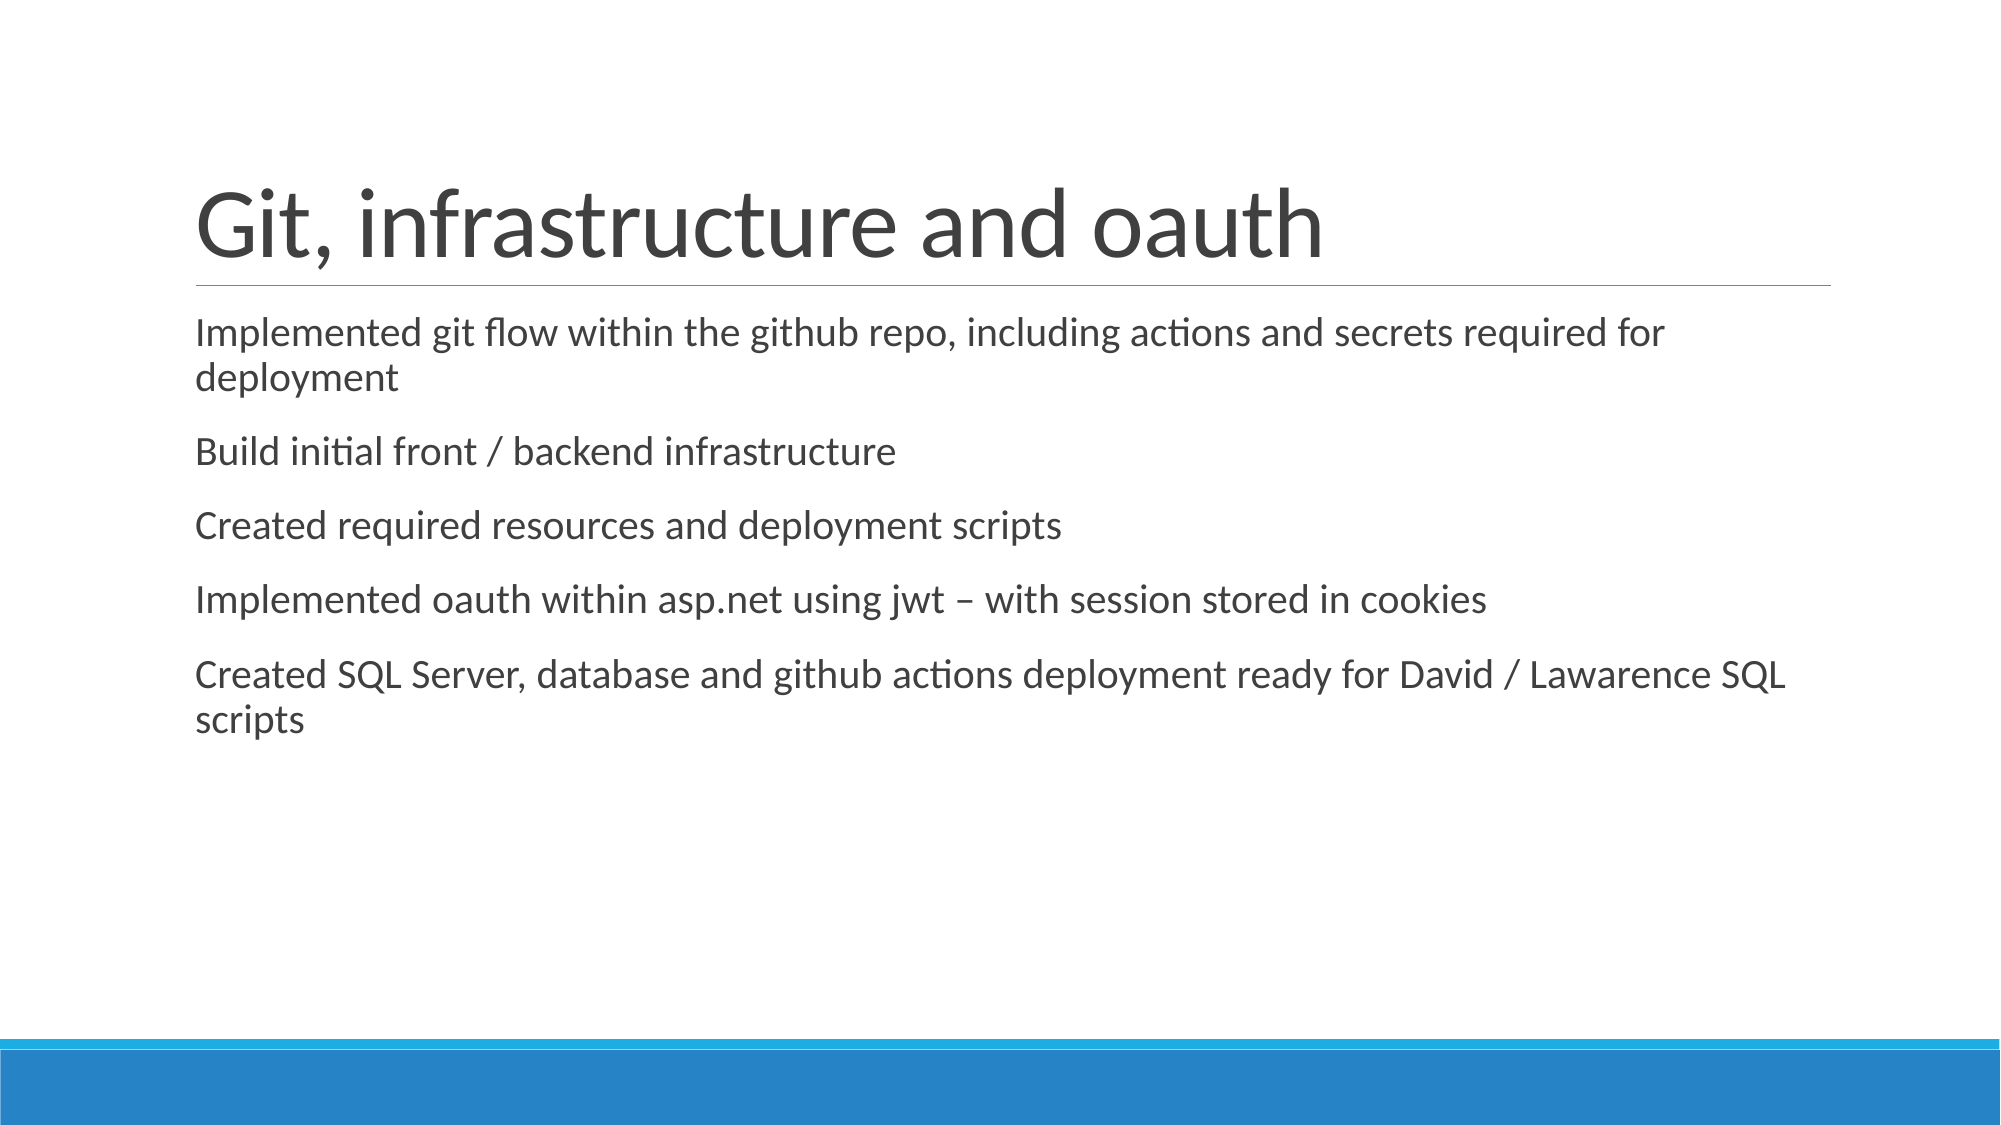

# Git, infrastructure and oauth
Implemented git flow within the github repo, including actions and secrets required for deployment
Build initial front / backend infrastructure
Created required resources and deployment scripts
Implemented oauth within asp.net using jwt – with session stored in cookies
Created SQL Server, database and github actions deployment ready for David / Lawarence SQL scripts